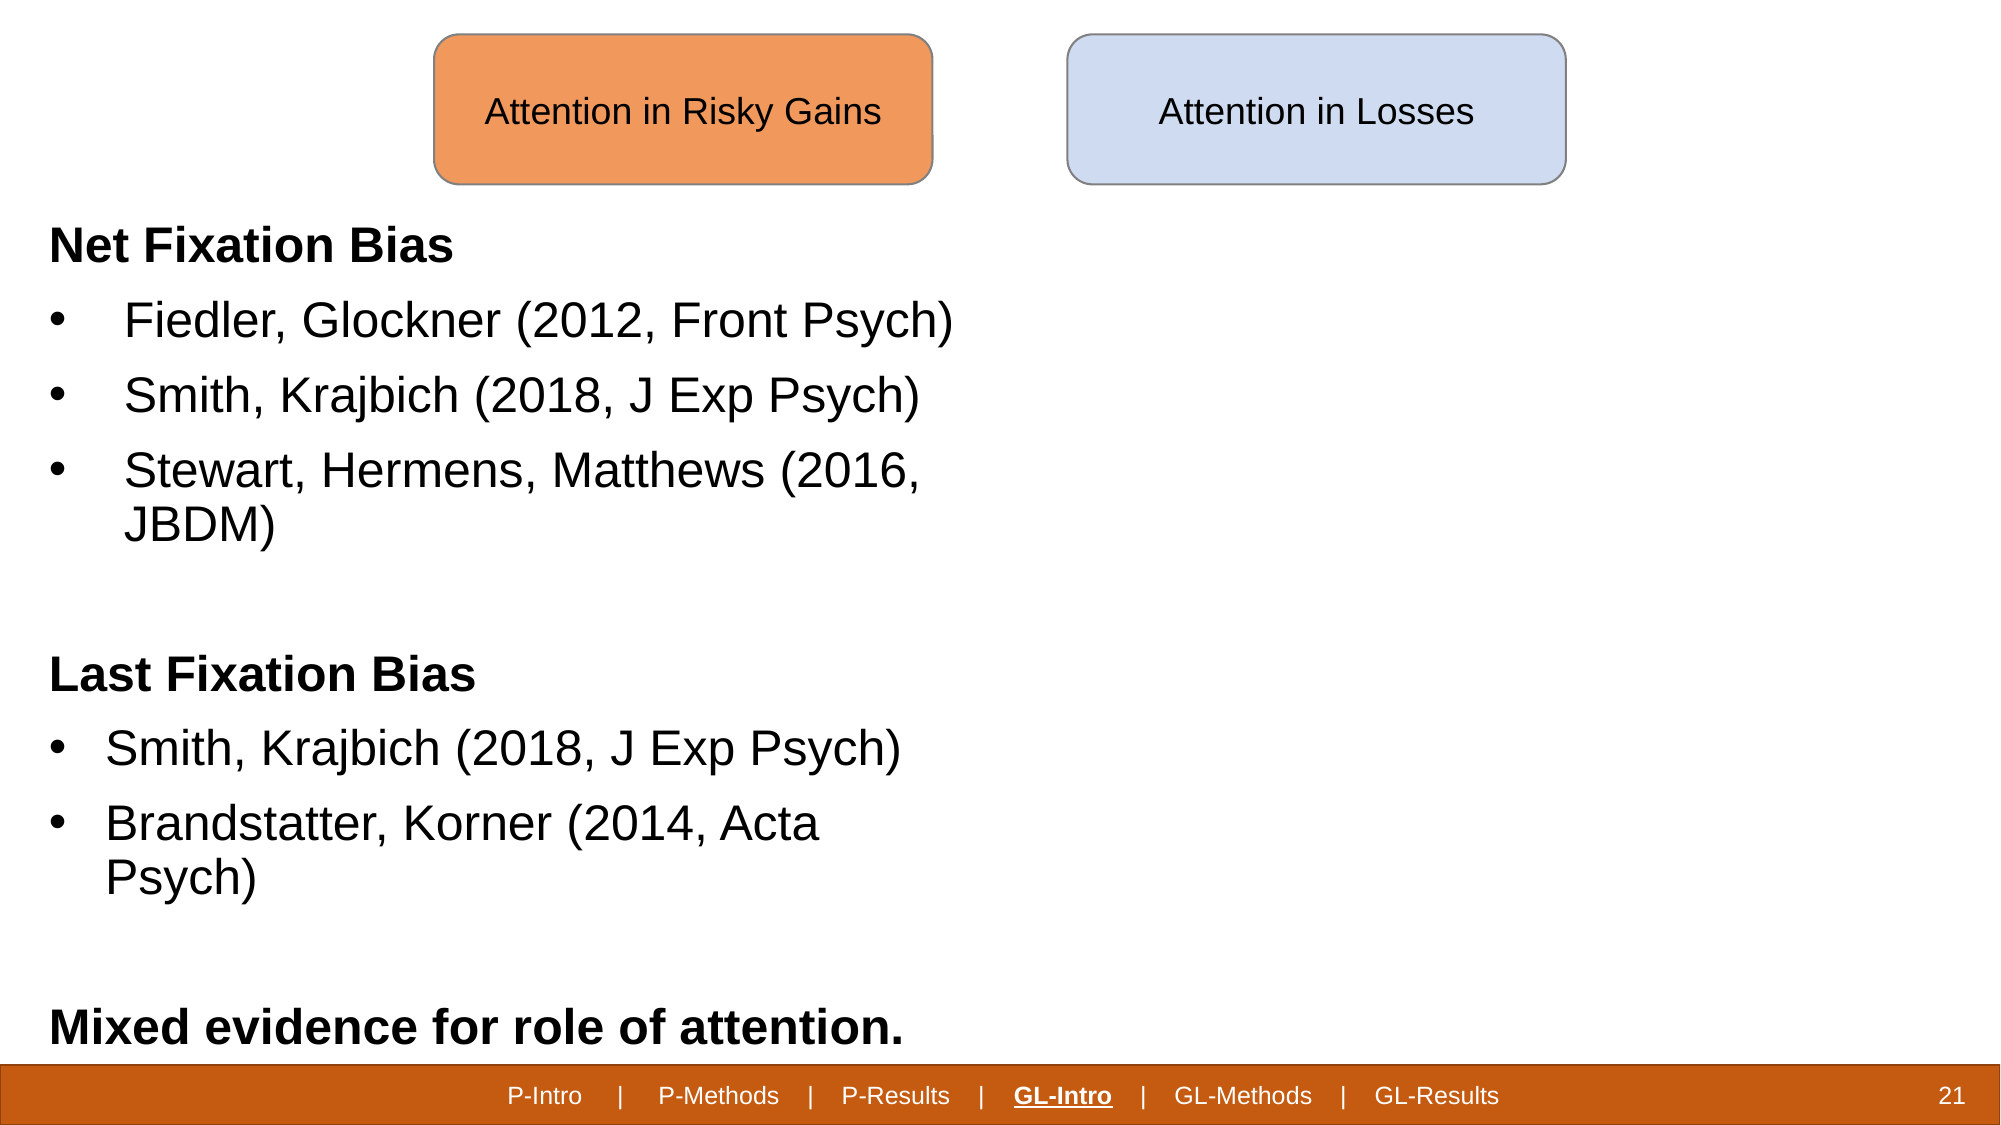

Attention in Risky Gains
Attention in Losses
Net Fixation Bias
Fiedler, Glockner (2012, Front Psych)
Smith, Krajbich (2018, J Exp Psych)
Stewart, Hermens, Matthews (2016, JBDM)

Last Fixation Bias
Smith, Krajbich (2018, J Exp Psych)
Brandstatter, Korner (2014, Acta Psych)

Mixed evidence for role of attention.
P-Intro     |     P-Methods    |    P-Results    |    GL-Intro    |    GL-Methods    |    GL-Results
21